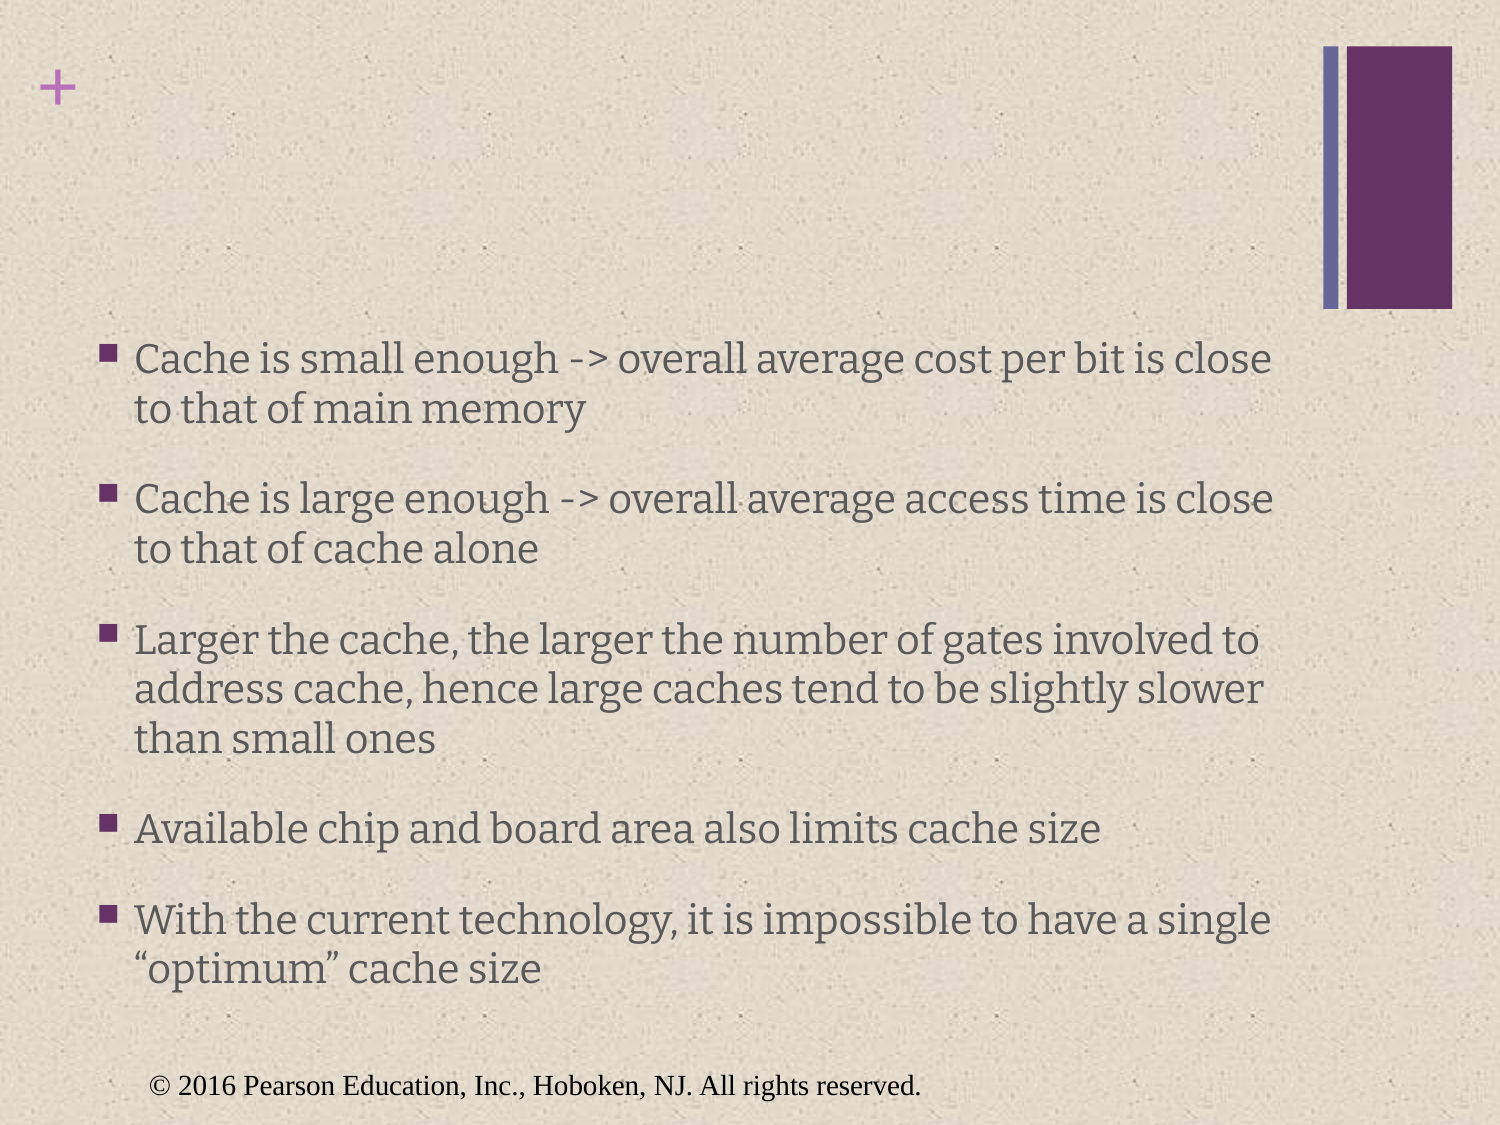

#
Cache is small enough -> overall average cost per bit is close to that of main memory
Cache is large enough -> overall average access time is close to that of cache alone
Larger the cache, the larger the number of gates involved to address cache, hence large caches tend to be slightly slower than small ones
Available chip and board area also limits cache size
With the current technology, it is impossible to have a single “optimum” cache size
© 2016 Pearson Education, Inc., Hoboken, NJ. All rights reserved.